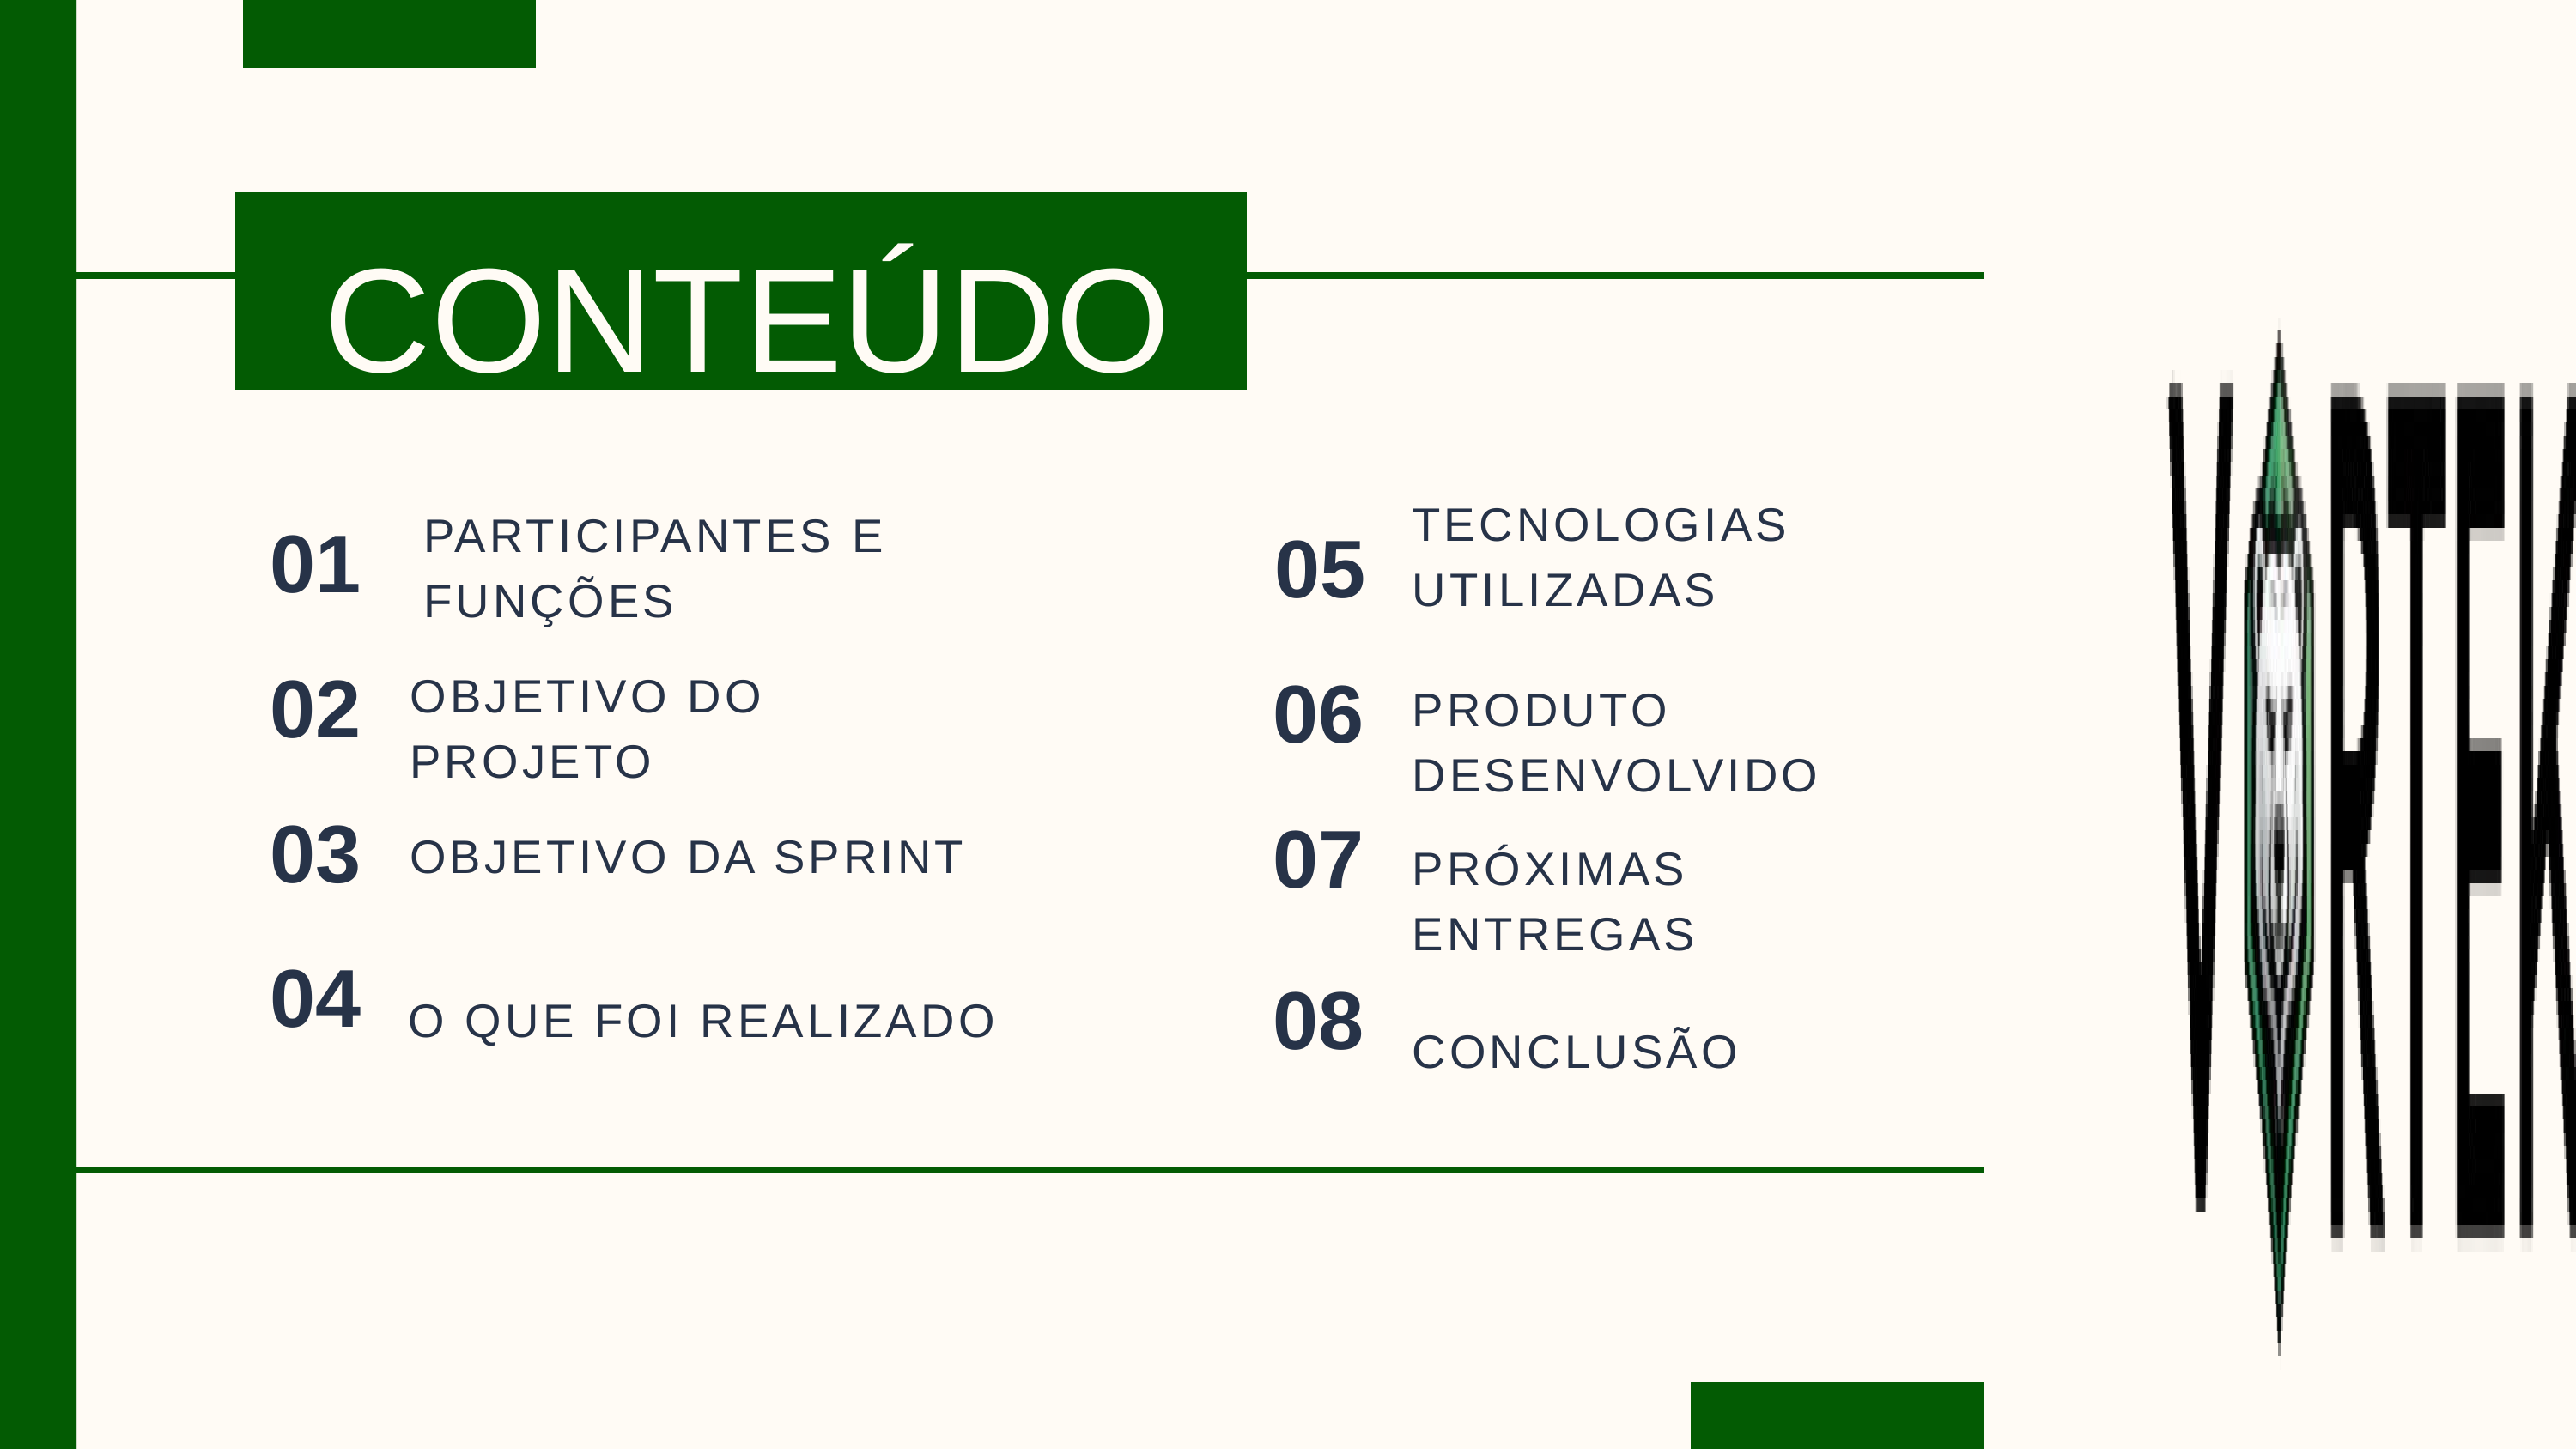

CONTEÚDO

TECNOLOGIAS UTILIZADAS
PARTICIPANTES E FUNÇÕES
01
05

OBJETIVO DO PROJETO
02
PRODUTO DESENVOLVIDO
06
03
07
OBJETIVO DA SPRINT
PRÓXIMAS ENTREGAS
04
08
O QUE FOI REALIZADO
CONCLUSÃO